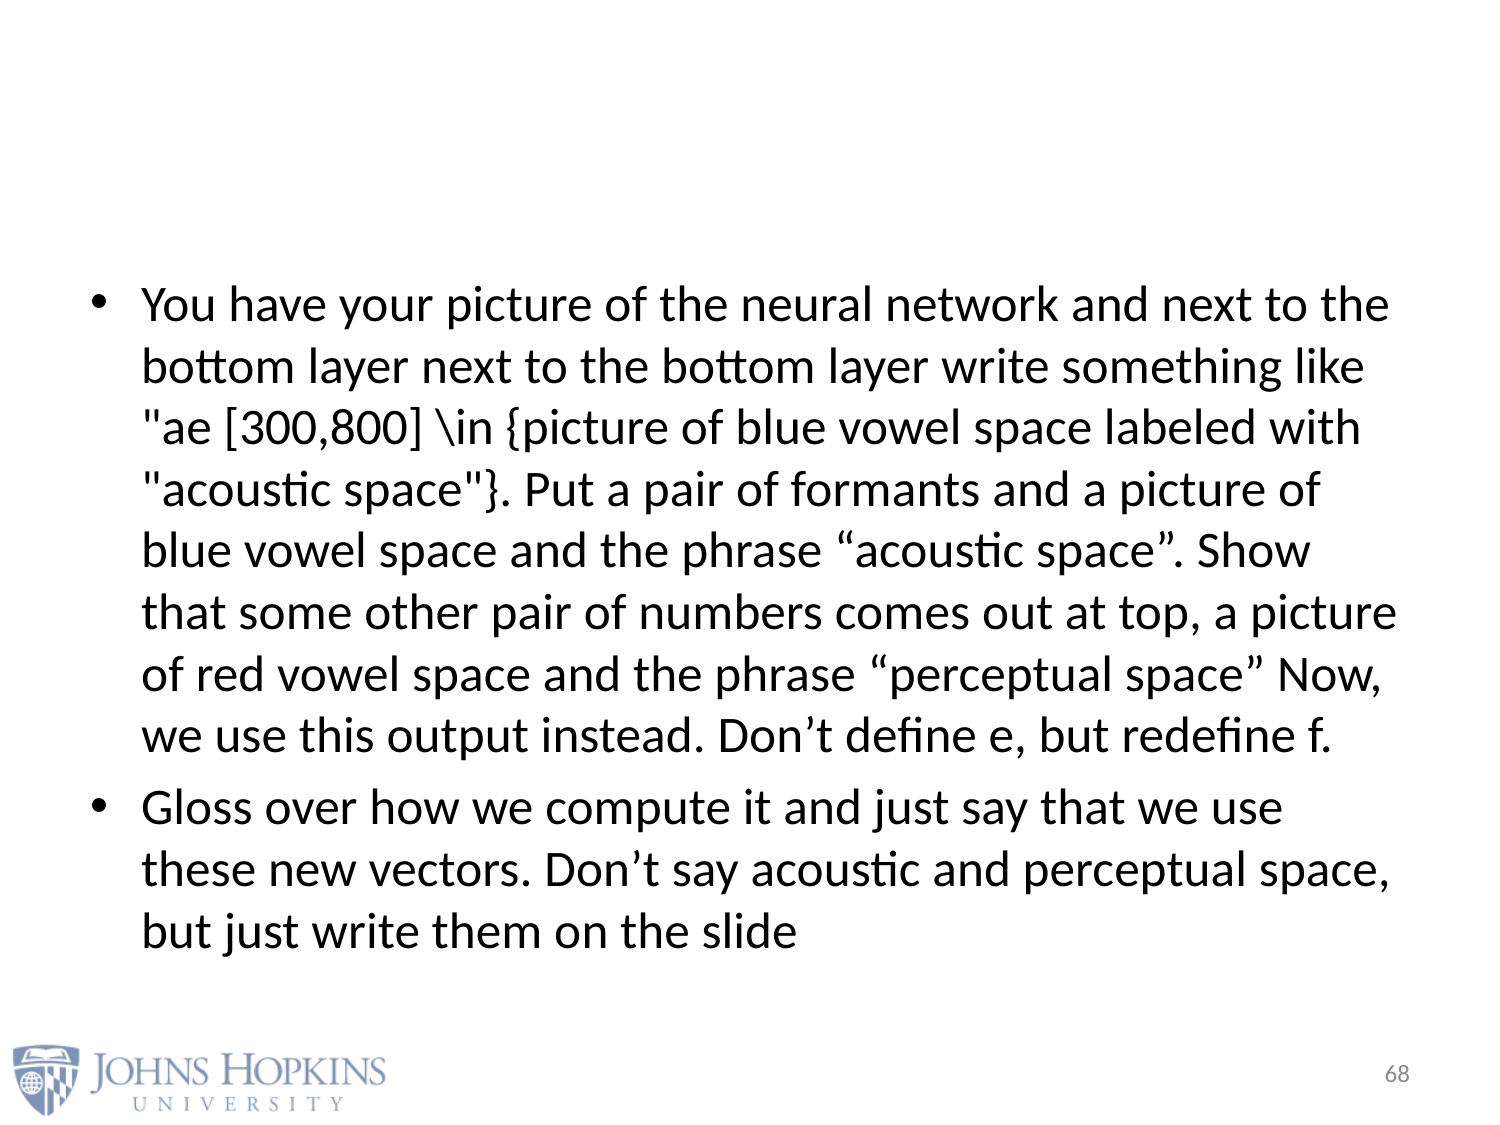

#
You have your picture of the neural network and next to the bottom layer next to the bottom layer write something like "ae [300,800] \in {picture of blue vowel space labeled with "acoustic space"}. Put a pair of formants and a picture of blue vowel space and the phrase “acoustic space”. Show that some other pair of numbers comes out at top, a picture of red vowel space and the phrase “perceptual space” Now, we use this output instead. Don’t define e, but redefine f.
Gloss over how we compute it and just say that we use these new vectors. Don’t say acoustic and perceptual space, but just write them on the slide
68